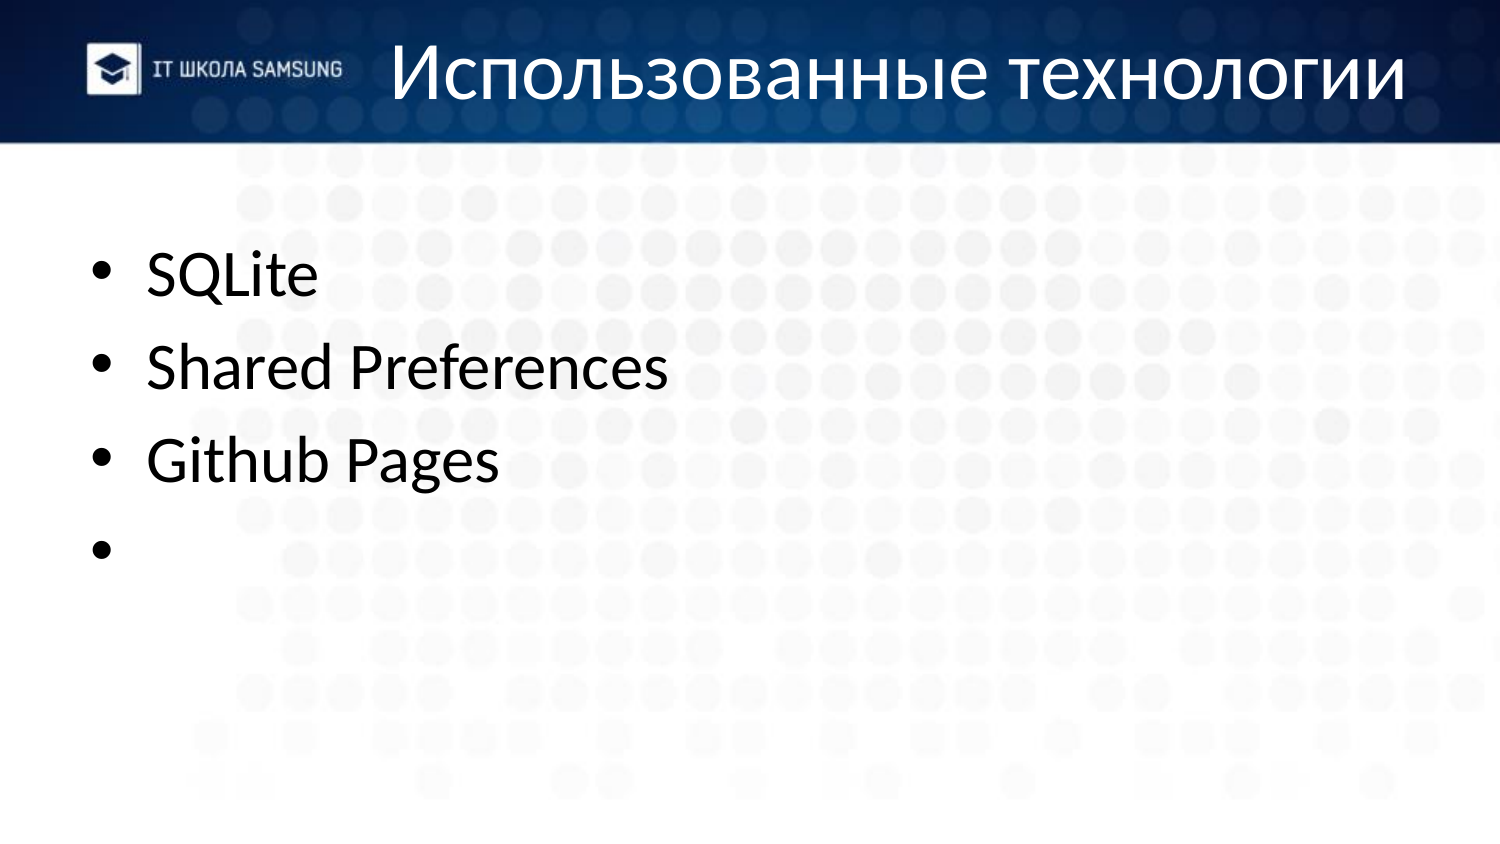

# Использованные технологии
SQLite
Shared Preferences
Github Pages